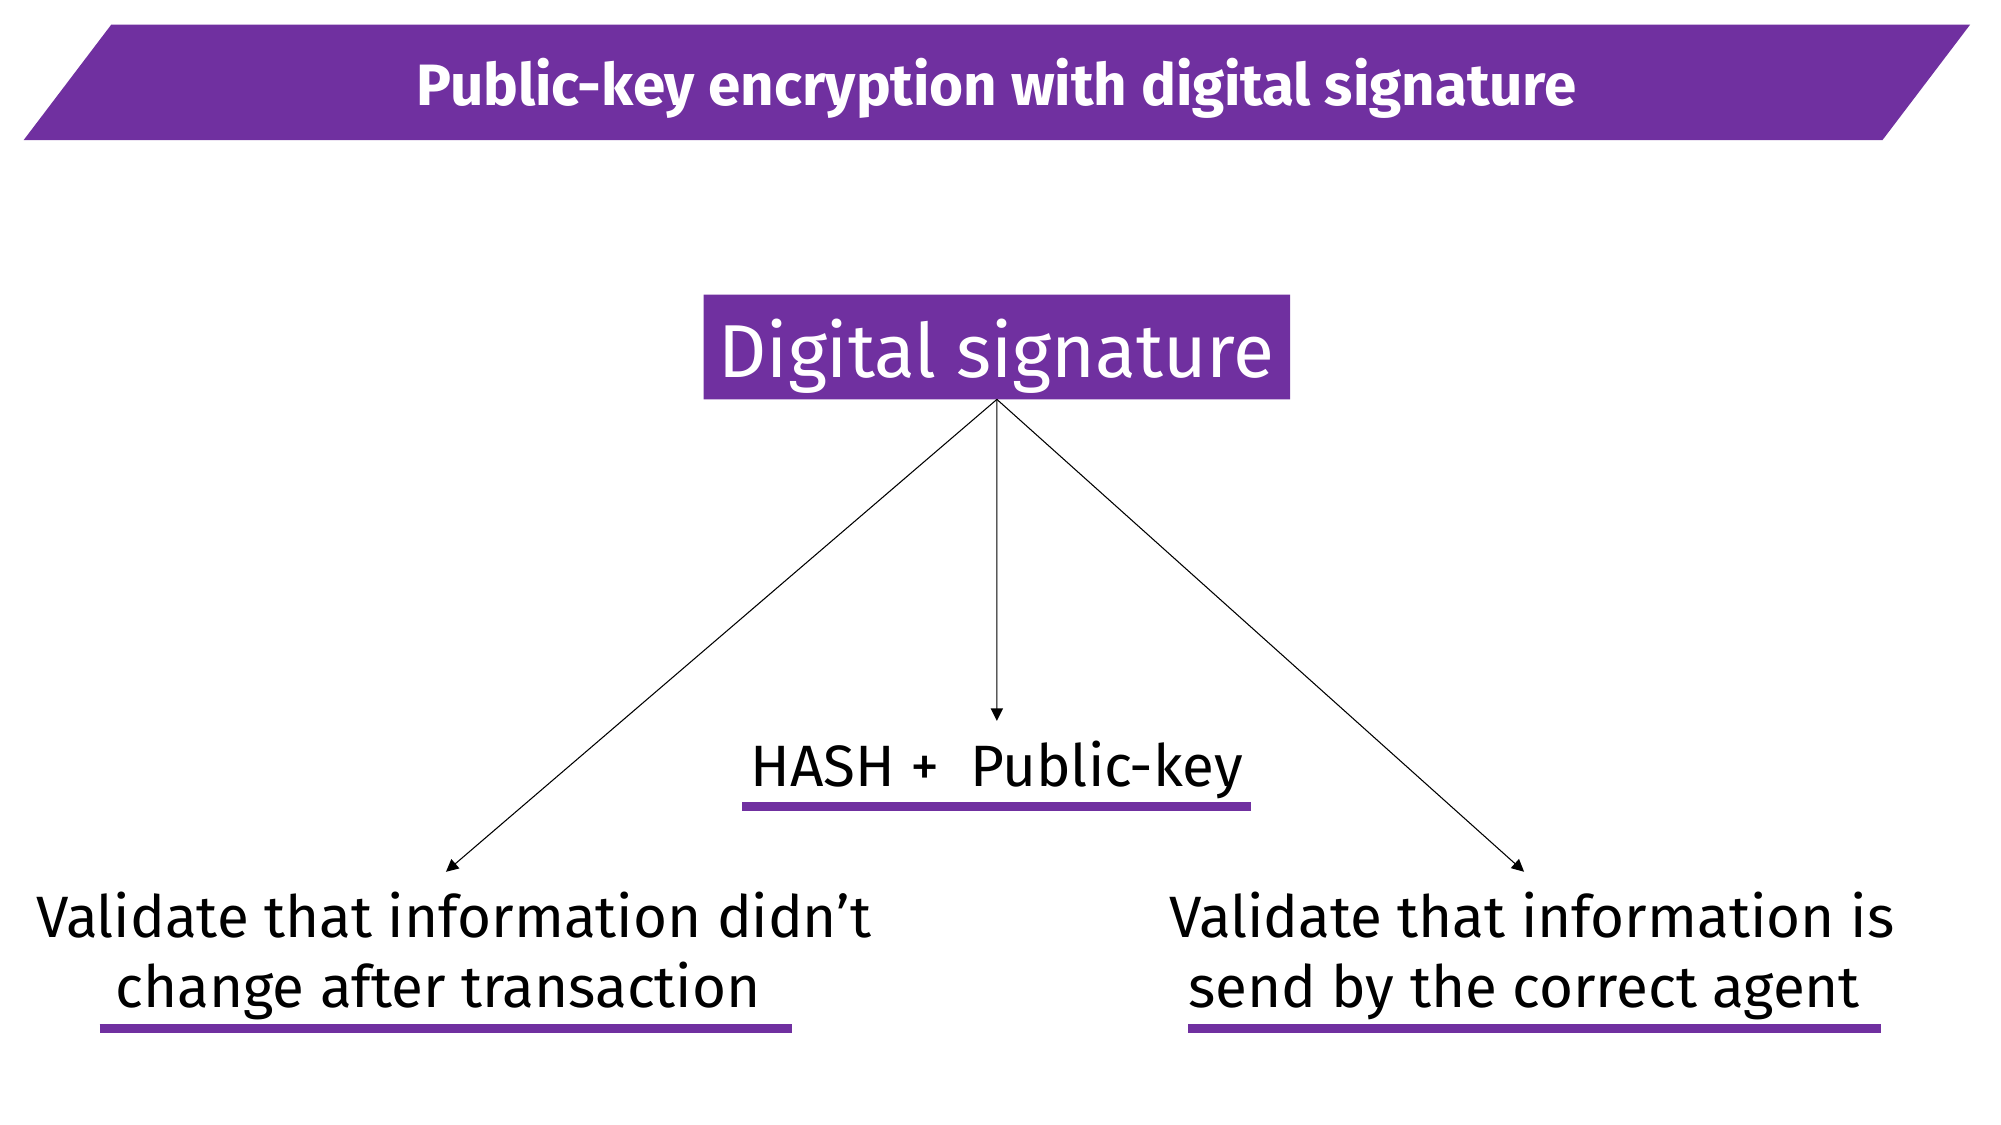

Public-key encryption with digital signature
Digital signature
HASH +  Public-key
 Validate that information didn’t change after transaction
 Validate that information is send by the correct agent